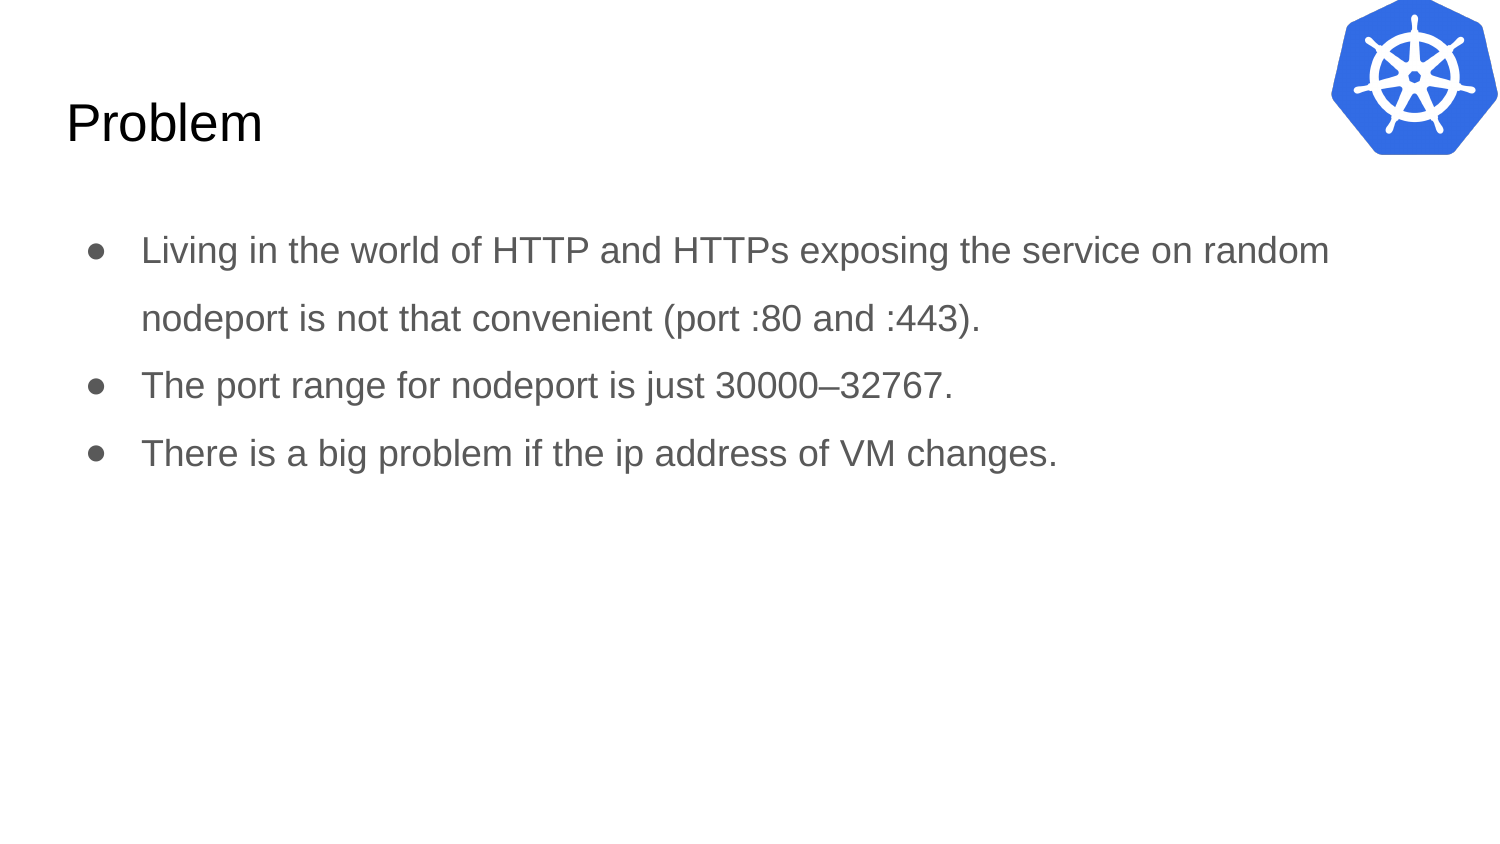

# Problem
Living in the world of HTTP and HTTPs exposing the service on random nodeport is not that convenient (port :80 and :443).
The port range for nodeport is just 30000–32767.
There is a big problem if the ip address of VM changes.